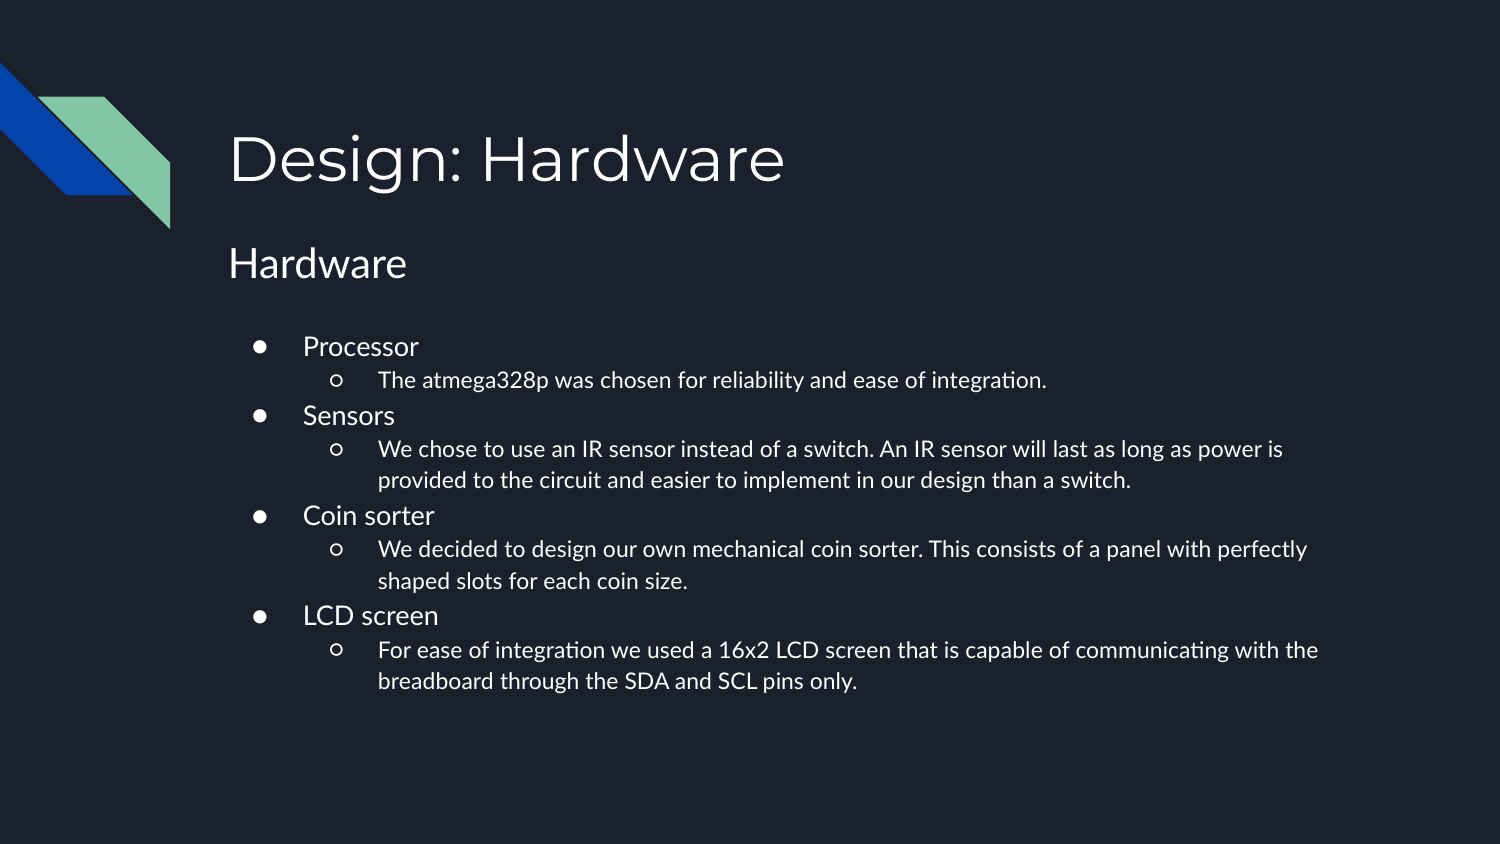

# Design: Hardware
Hardware

Processor
The atmega328p was chosen for reliability and ease of integration.
Sensors
We chose to use an IR sensor instead of a switch. An IR sensor will last as long as power is provided to the circuit and easier to implement in our design than a switch.
Coin sorter
We decided to design our own mechanical coin sorter. This consists of a panel with perfectly shaped slots for each coin size.
LCD screen
For ease of integration we used a 16x2 LCD screen that is capable of communicating with the breadboard through the SDA and SCL pins only.